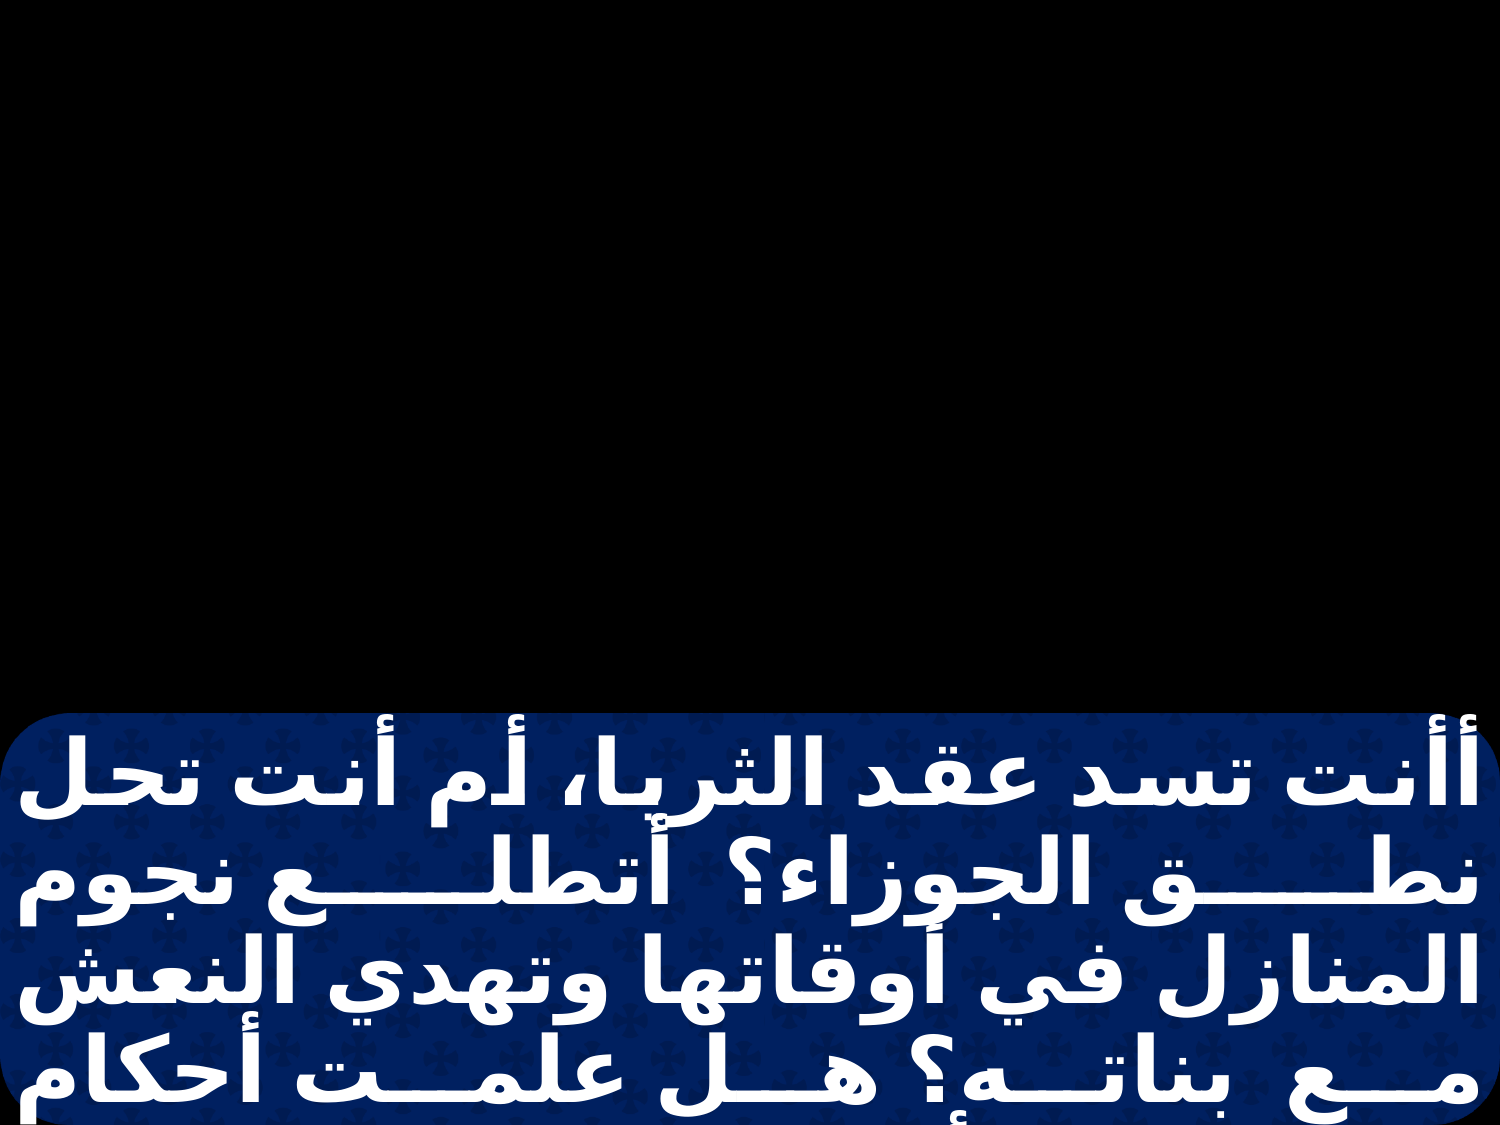

أأنت تسد عقد الثريا، أم أنت تحل نطق الجوزاء؟  أتطلع نجوم المنازل في أوقاتها وتهدي النعش مع  بناته؟ هل علمت أحكام السماوات، أم جعلت لها  سلطانا على الأرض؟ أترفع صوتك إلى السحاب